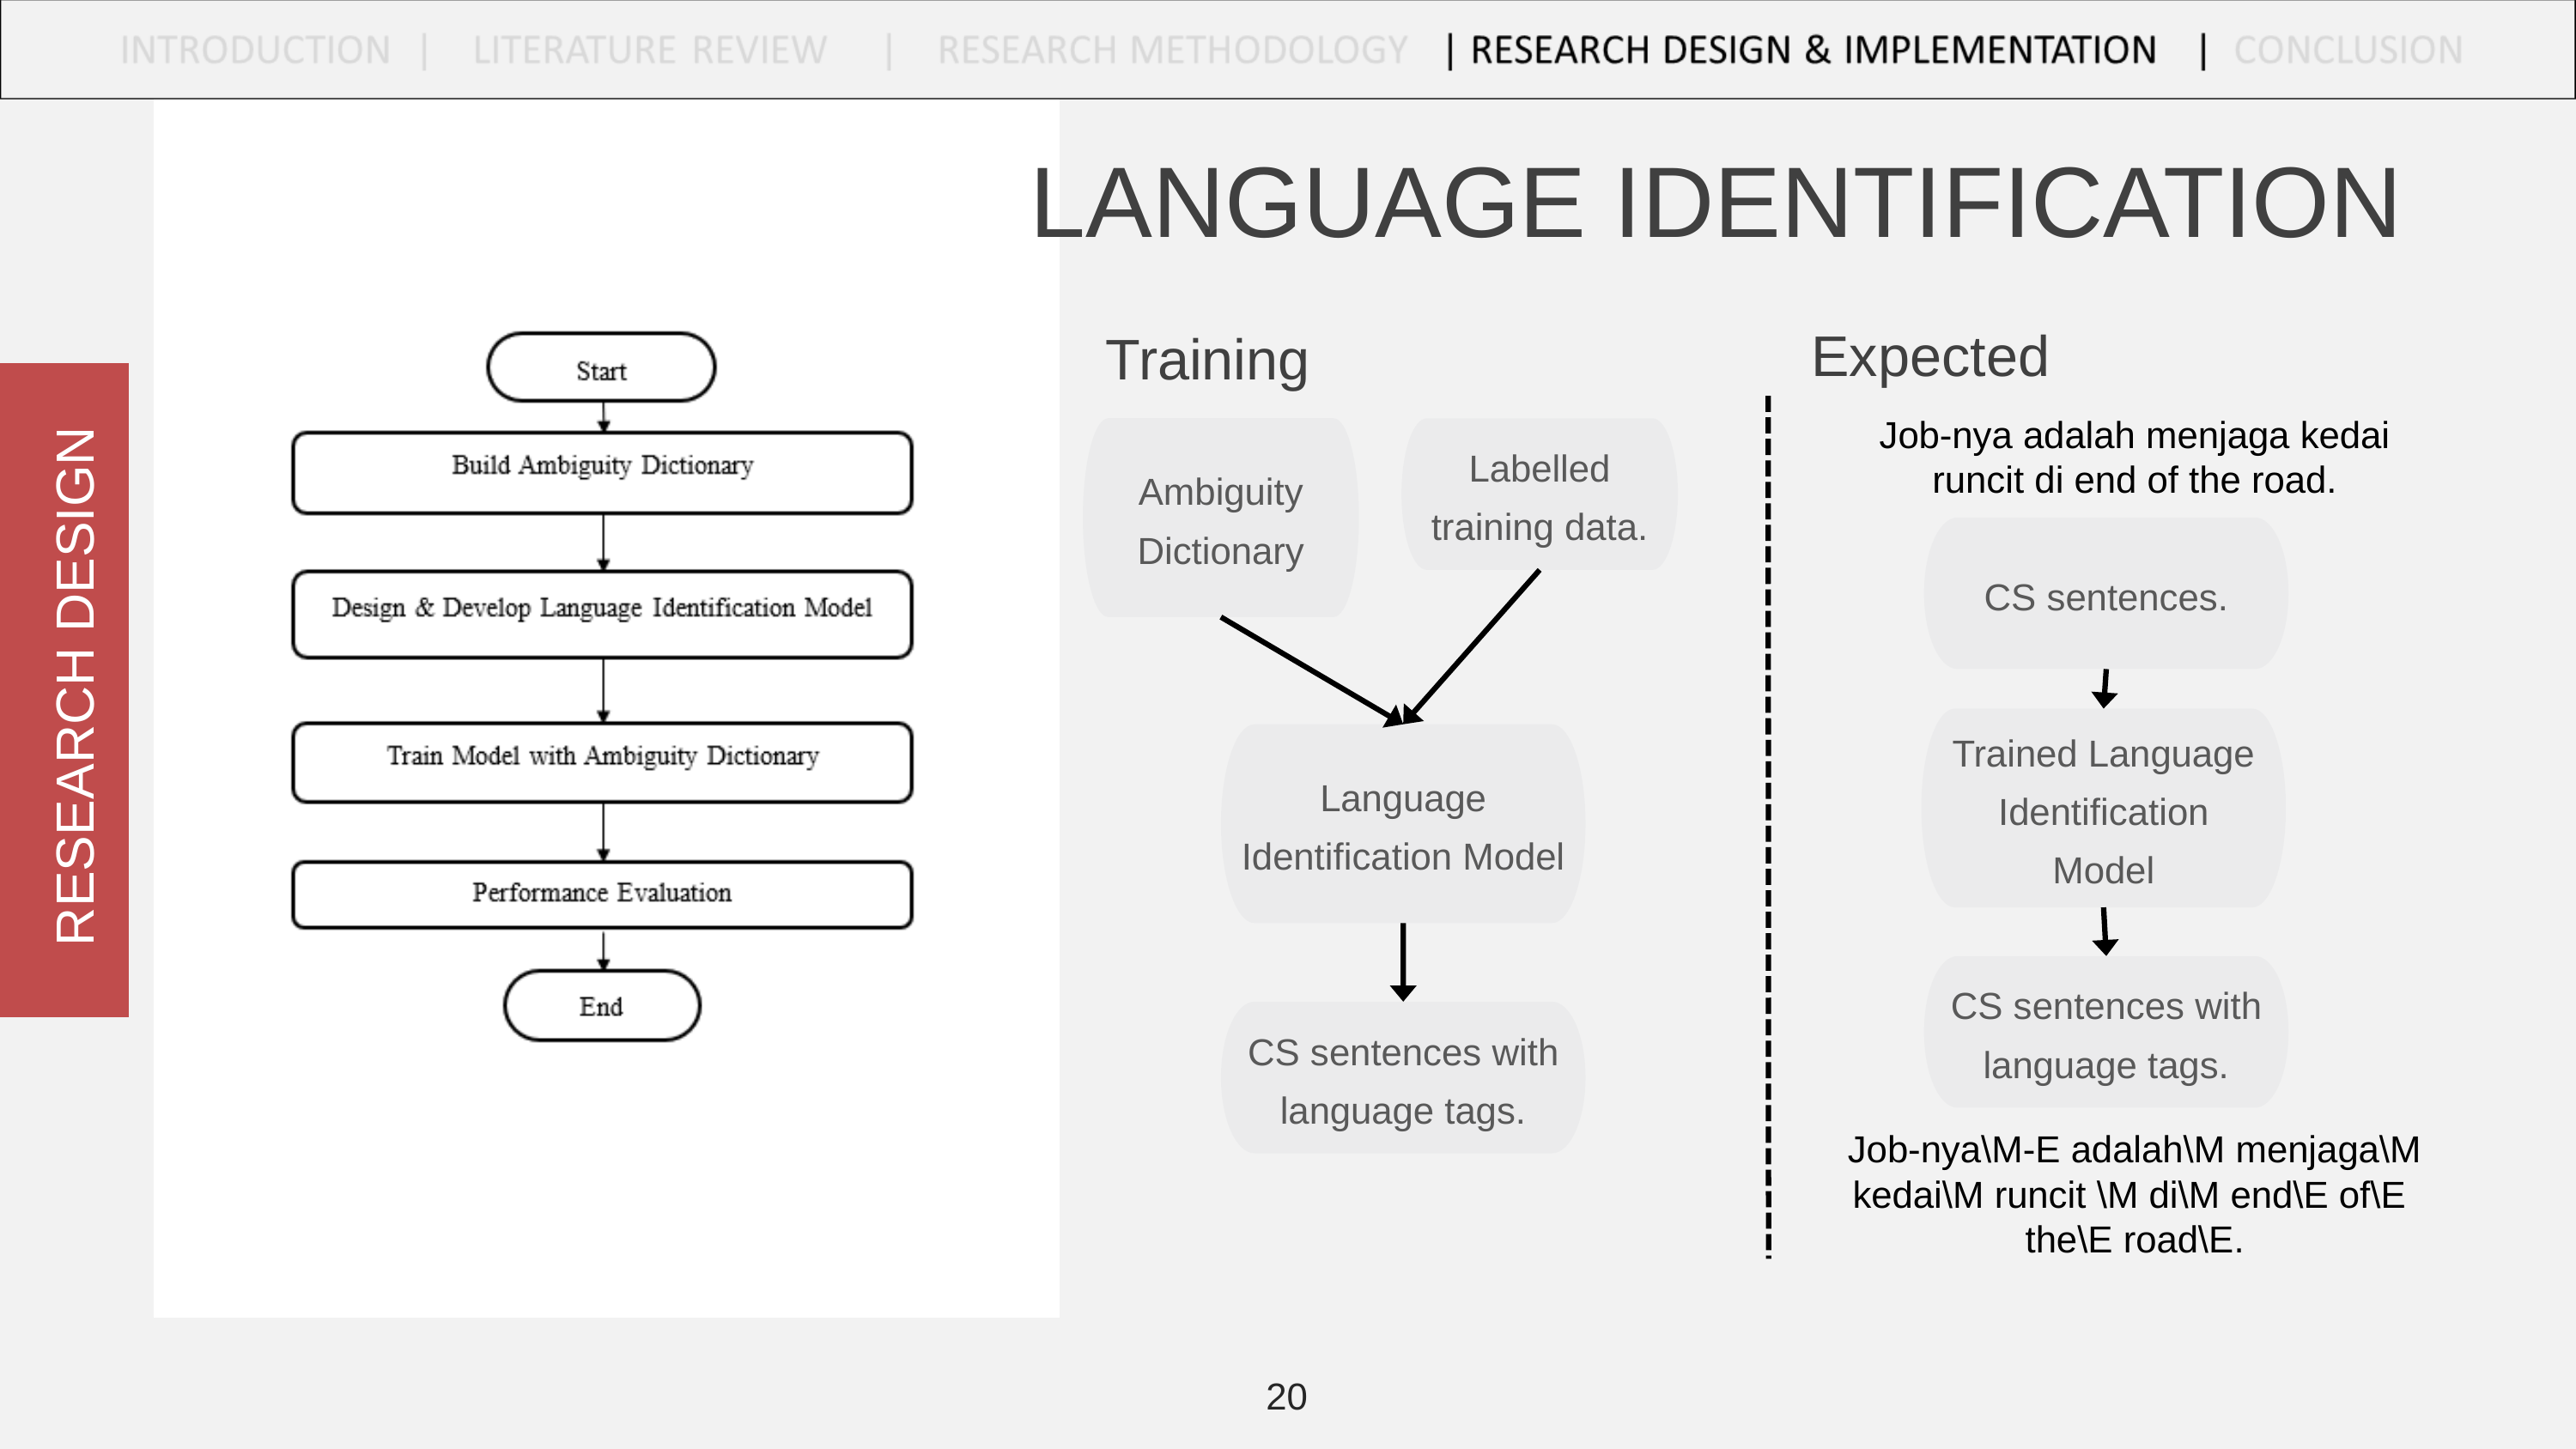

LANGUAGE IDENTIFICATION

Expected

RESEARCH DESIGN
Training

Job-nya adalah menjaga kedai runcit di end of the road.

Ambiguity Dictionary

Labelled training data.

CS sentences.

Trained Language Identification
Model

Language Identification Model

CS sentences with language tags.

CS sentences with language tags.
Job-nya\M-E adalah\M menjaga\M kedai\M runcit \M di\M end\E of\E  the\E road\E.

20